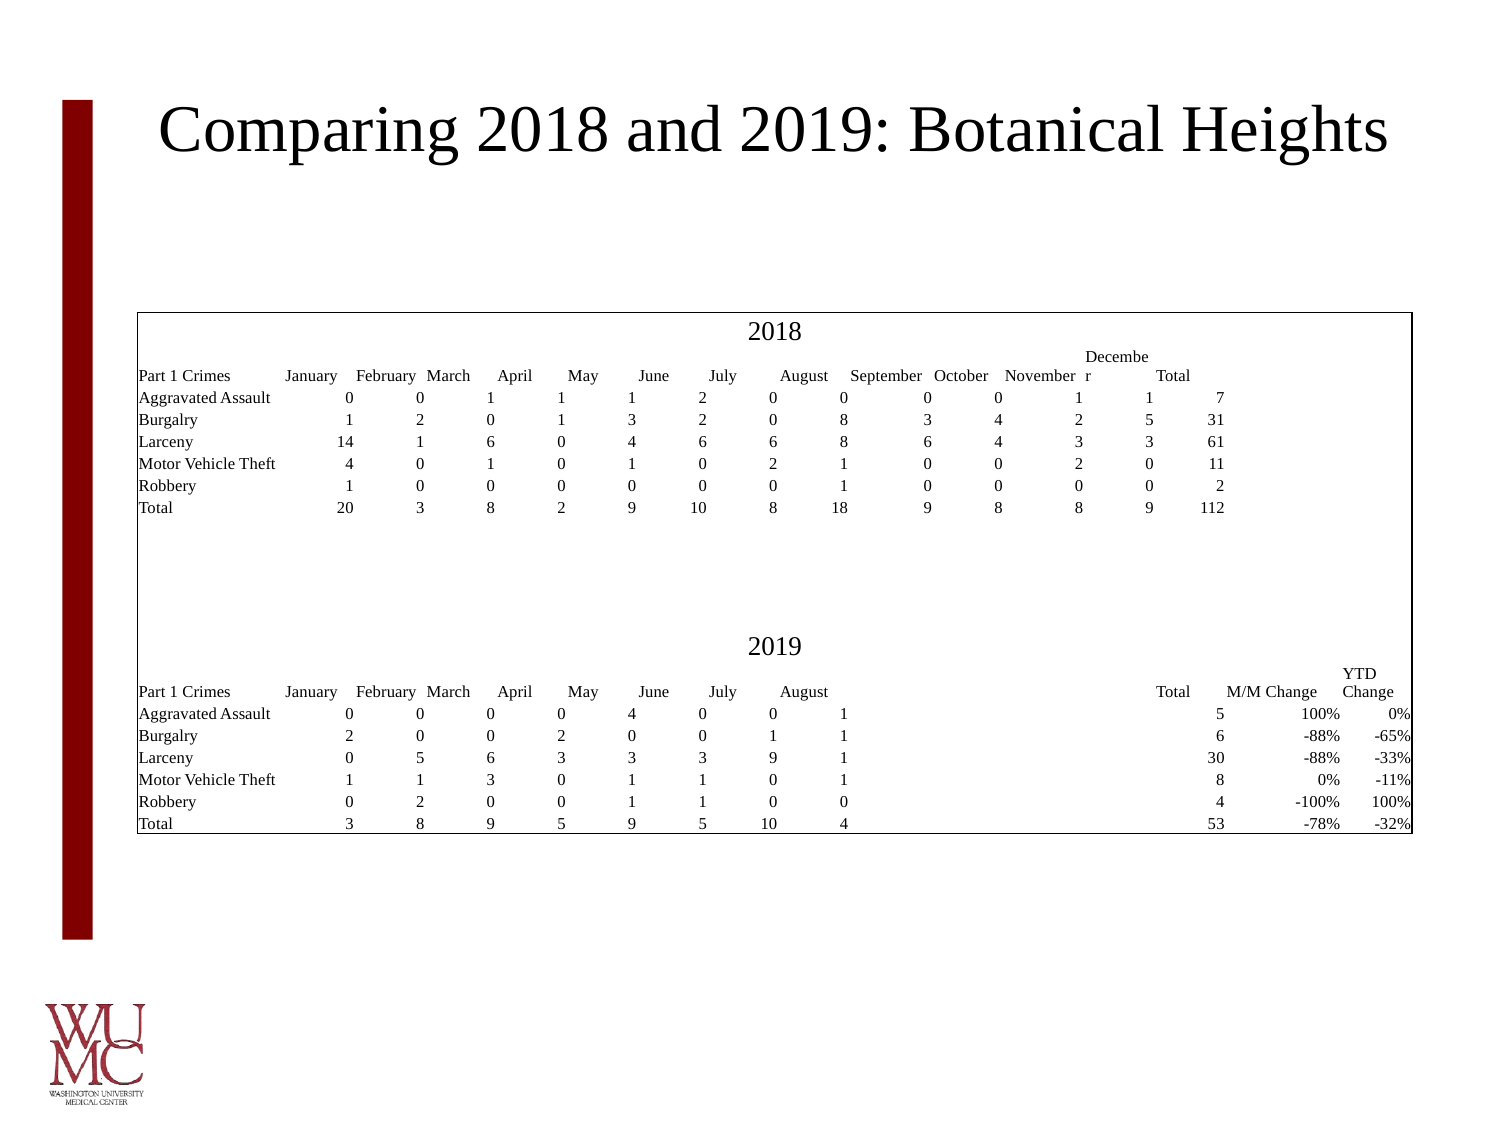

# Comparing 2018 and 2019: Botanical Heights
| 2018 |  |  |  |  |  |  |  |  |  |  |  |  |  |  |  |
| --- | --- | --- | --- | --- | --- | --- | --- | --- | --- | --- | --- | --- | --- | --- | --- |
| Part 1 Crimes | January | February | March | April | May | June | July | August | September | October | November | December | Total |  |  |
| Aggravated Assault | 0 | 0 | 1 | 1 | 1 | 2 | 0 | 0 | 0 | 0 | 1 | 1 | 7 |  |  |
| Burgalry | 1 | 2 | 0 | 1 | 3 | 2 | 0 | 8 | 3 | 4 | 2 | 5 | 31 |  |  |
| Larceny | 14 | 1 | 6 | 0 | 4 | 6 | 6 | 8 | 6 | 4 | 3 | 3 | 61 |  |  |
| Motor Vehicle Theft | 4 | 0 | 1 | 0 | 1 | 0 | 2 | 1 | 0 | 0 | 2 | 0 | 11 |  |  |
| Robbery | 1 | 0 | 0 | 0 | 0 | 0 | 0 | 1 | 0 | 0 | 0 | 0 | 2 |  |  |
| Total | 20 | 3 | 8 | 2 | 9 | 10 | 8 | 18 | 9 | 8 | 8 | 9 | 112 |  |  |
|  |  |  |  |  |  |  |  |  |  |  |  |  |  |  |  |
|  |  |  |  |  |  |  |  |  |  |  |  |  |  |  |  |
|  |  |  |  |  |  |  |  |  |  |  |  |  |  |  |  |
|  |  |  |  |  |  |  |  |  |  |  |  |  |  |  |  |
|  |  |  |  |  |  |  |  |  |  |  |  |  |  |  |  |
| 2019 |  |  |  |  |  |  |  |  |  |  |  |  |  |  |  |
| Part 1 Crimes | January | February | March | April | May | June | July | August |  |  |  |  | Total | M/M Change | YTD Change |
| Aggravated Assault | 0 | 0 | 0 | 0 | 4 | 0 | 0 | 1 |  |  |  |  | 5 | 100% | 0% |
| Burgalry | 2 | 0 | 0 | 2 | 0 | 0 | 1 | 1 |  |  |  |  | 6 | -88% | -65% |
| Larceny | 0 | 5 | 6 | 3 | 3 | 3 | 9 | 1 |  |  |  |  | 30 | -88% | -33% |
| Motor Vehicle Theft | 1 | 1 | 3 | 0 | 1 | 1 | 0 | 1 |  |  |  |  | 8 | 0% | -11% |
| Robbery | 0 | 2 | 0 | 0 | 1 | 1 | 0 | 0 |  |  |  |  | 4 | -100% | 100% |
| Total | 3 | 8 | 9 | 5 | 9 | 5 | 10 | 4 |  |  |  |  | 53 | -78% | -32% |